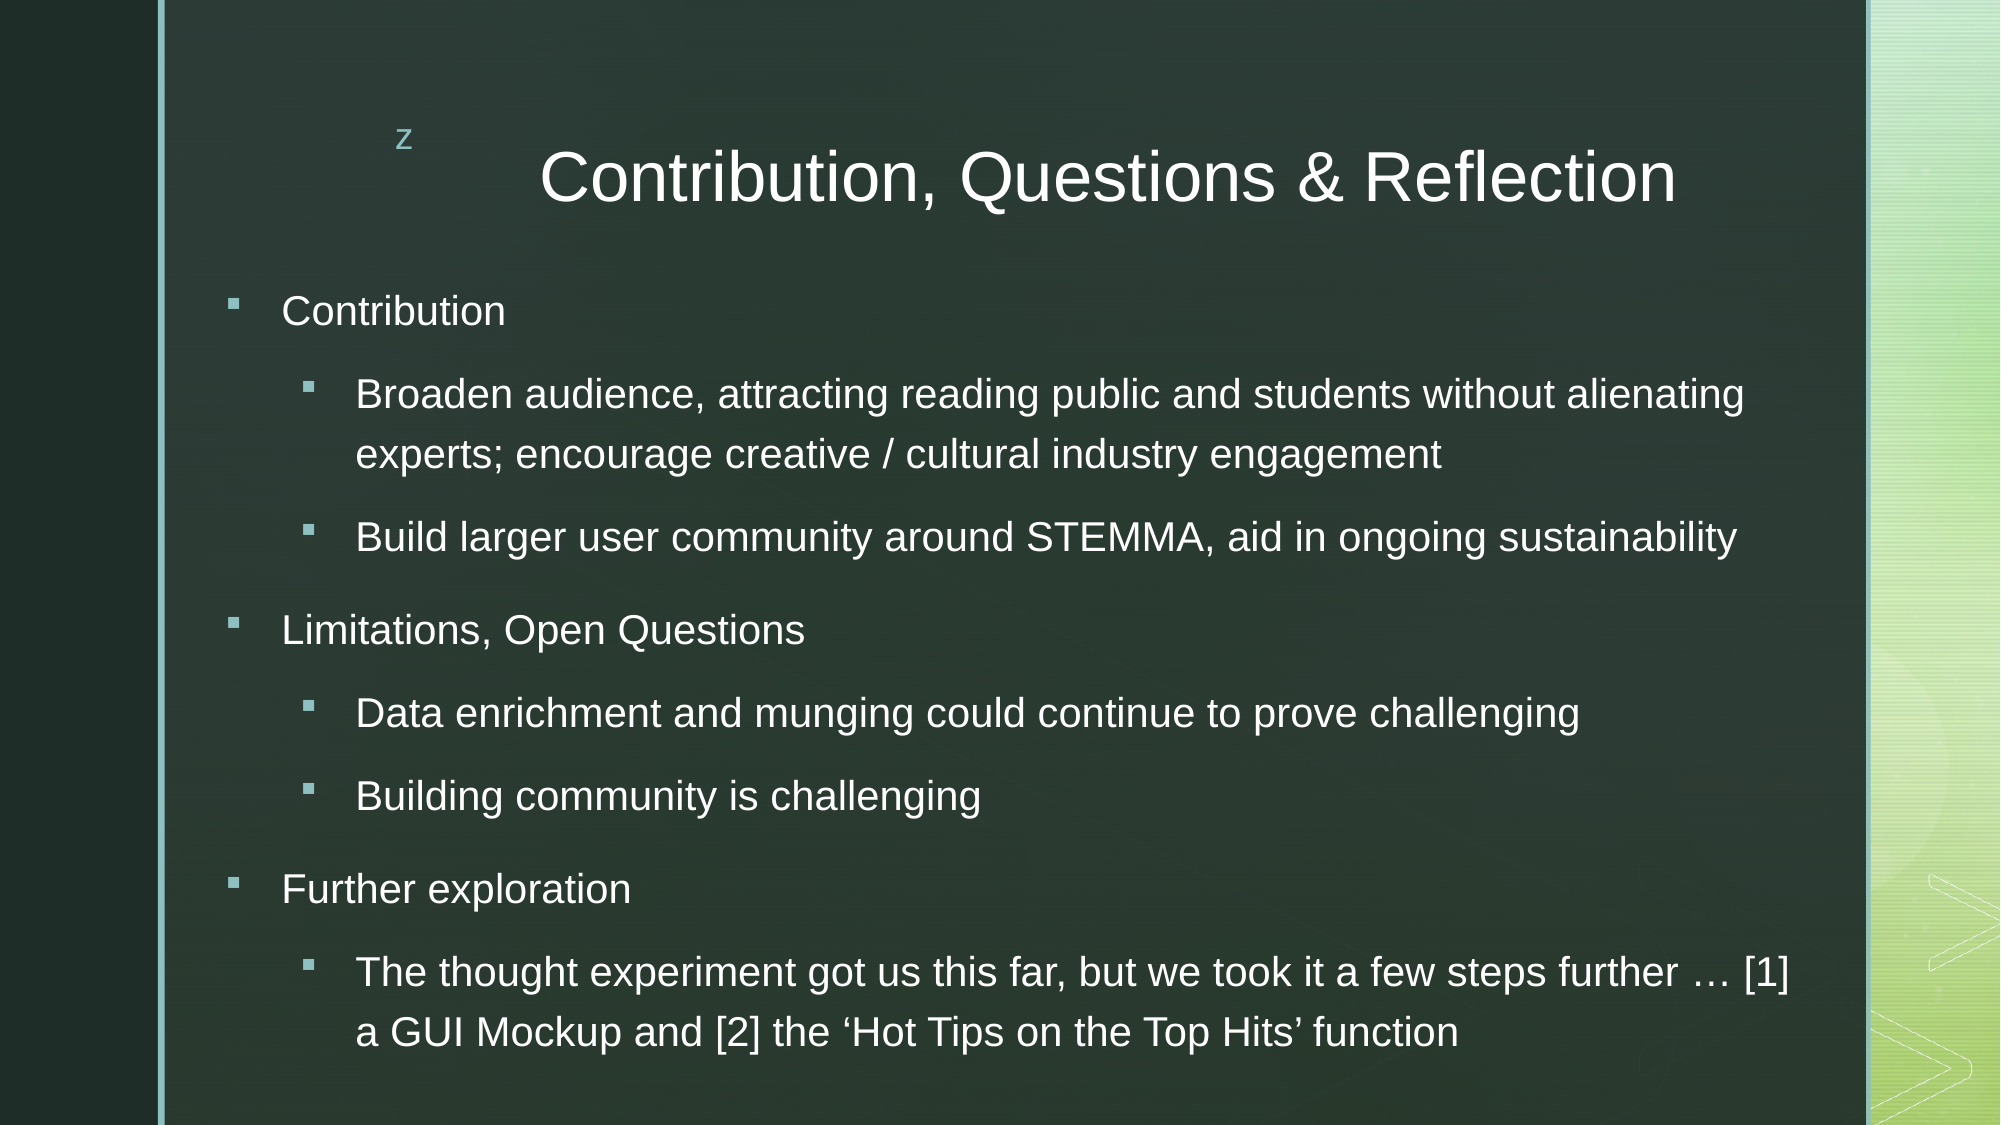

# Contribution, Questions & Reflection
Contribution
Broaden audience, attracting reading public and students without alienating experts; encourage creative / cultural industry engagement
Build larger user community around STEMMA, aid in ongoing sustainability
Limitations, Open Questions
Data enrichment and munging could continue to prove challenging
Building community is challenging
Further exploration
The thought experiment got us this far, but we took it a few steps further … [1] a GUI Mockup and [2] the ‘Hot Tips on the Top Hits’ function